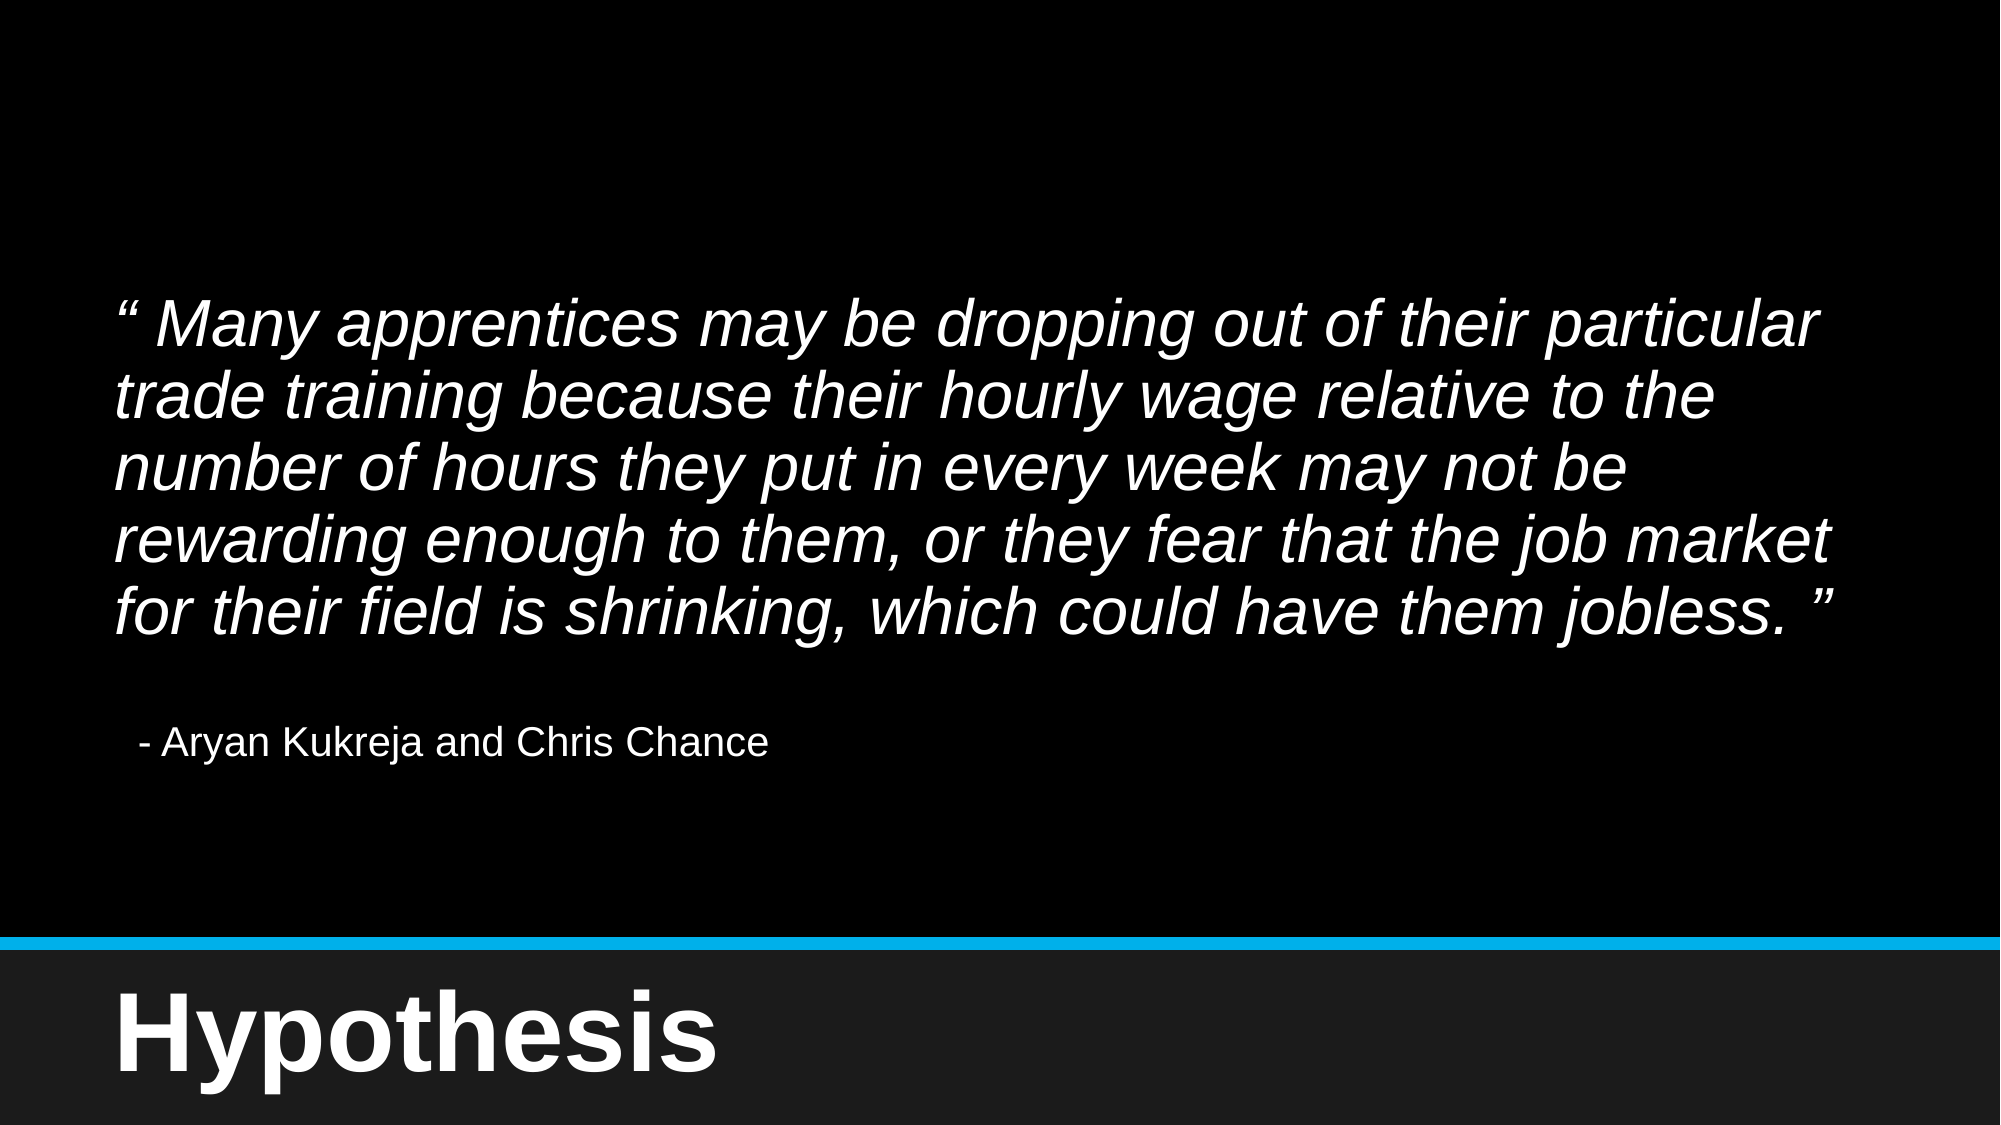

# “ Many apprentices may be dropping out of their particular trade training because their hourly wage relative to the number of hours they put in every week may not be rewarding enough to them, or they fear that the job market for their field is shrinking, which could have them jobless. ” - Aryan Kukreja and Chris Chance
Hypothesis